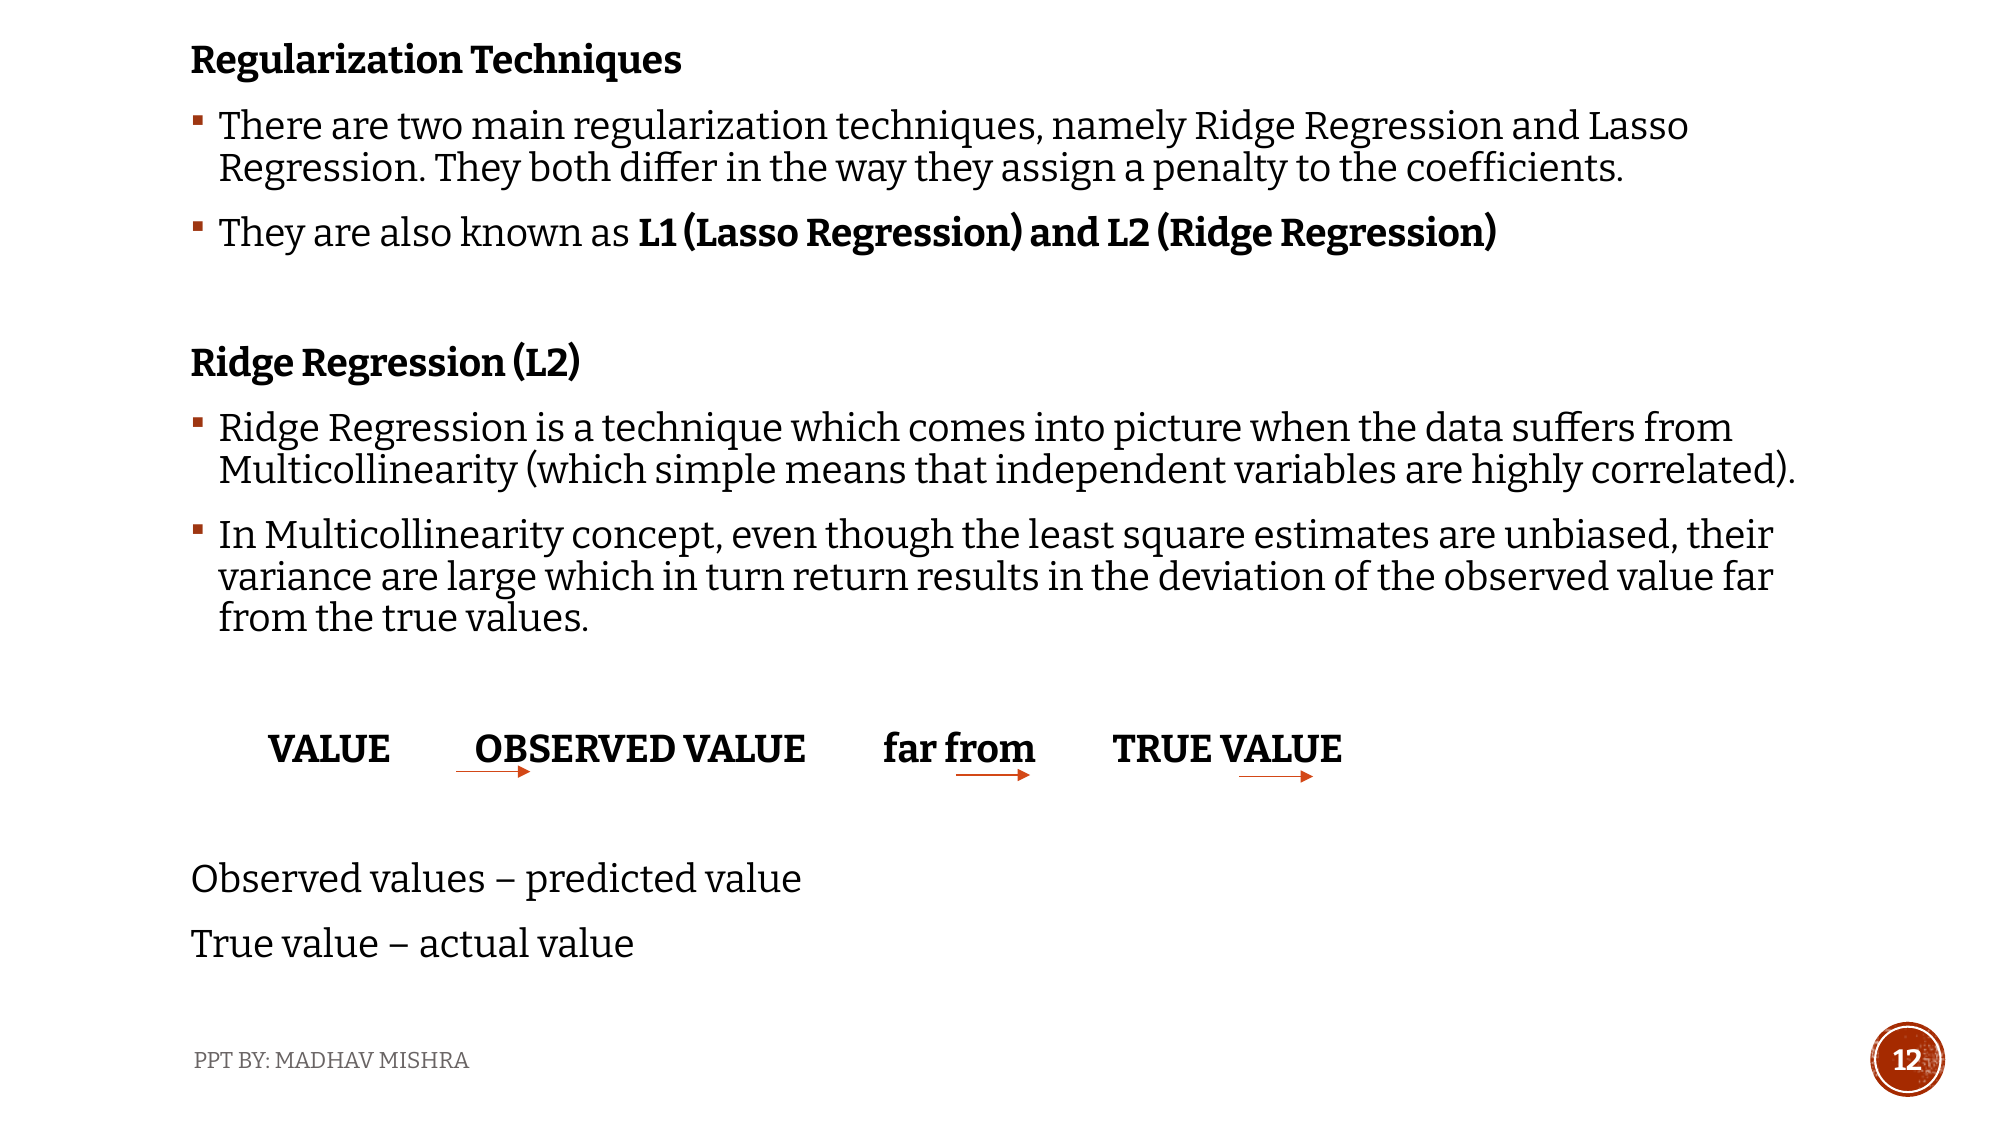

Regularization Techniques
There are two main regularization techniques, namely Ridge Regression and Lasso Regression. They both differ in the way they assign a penalty to the coefficients.
They are also known as L1 (Lasso Regression) and L2 (Ridge Regression)

Ridge Regression (L2)
Ridge Regression is a technique which comes into picture when the data suffers from Multicollinearity (which simple means that independent variables are highly correlated).
In Multicollinearity concept, even though the least square estimates are unbiased, their variance are large which in turn return results in the deviation of the observed value far from the true values.

          VALUE            OBSERVED VALUE           far from           TRUE VALUE

Observed values – predicted value
True value – actual value

PPT BY: MADHAV MISHRA
12